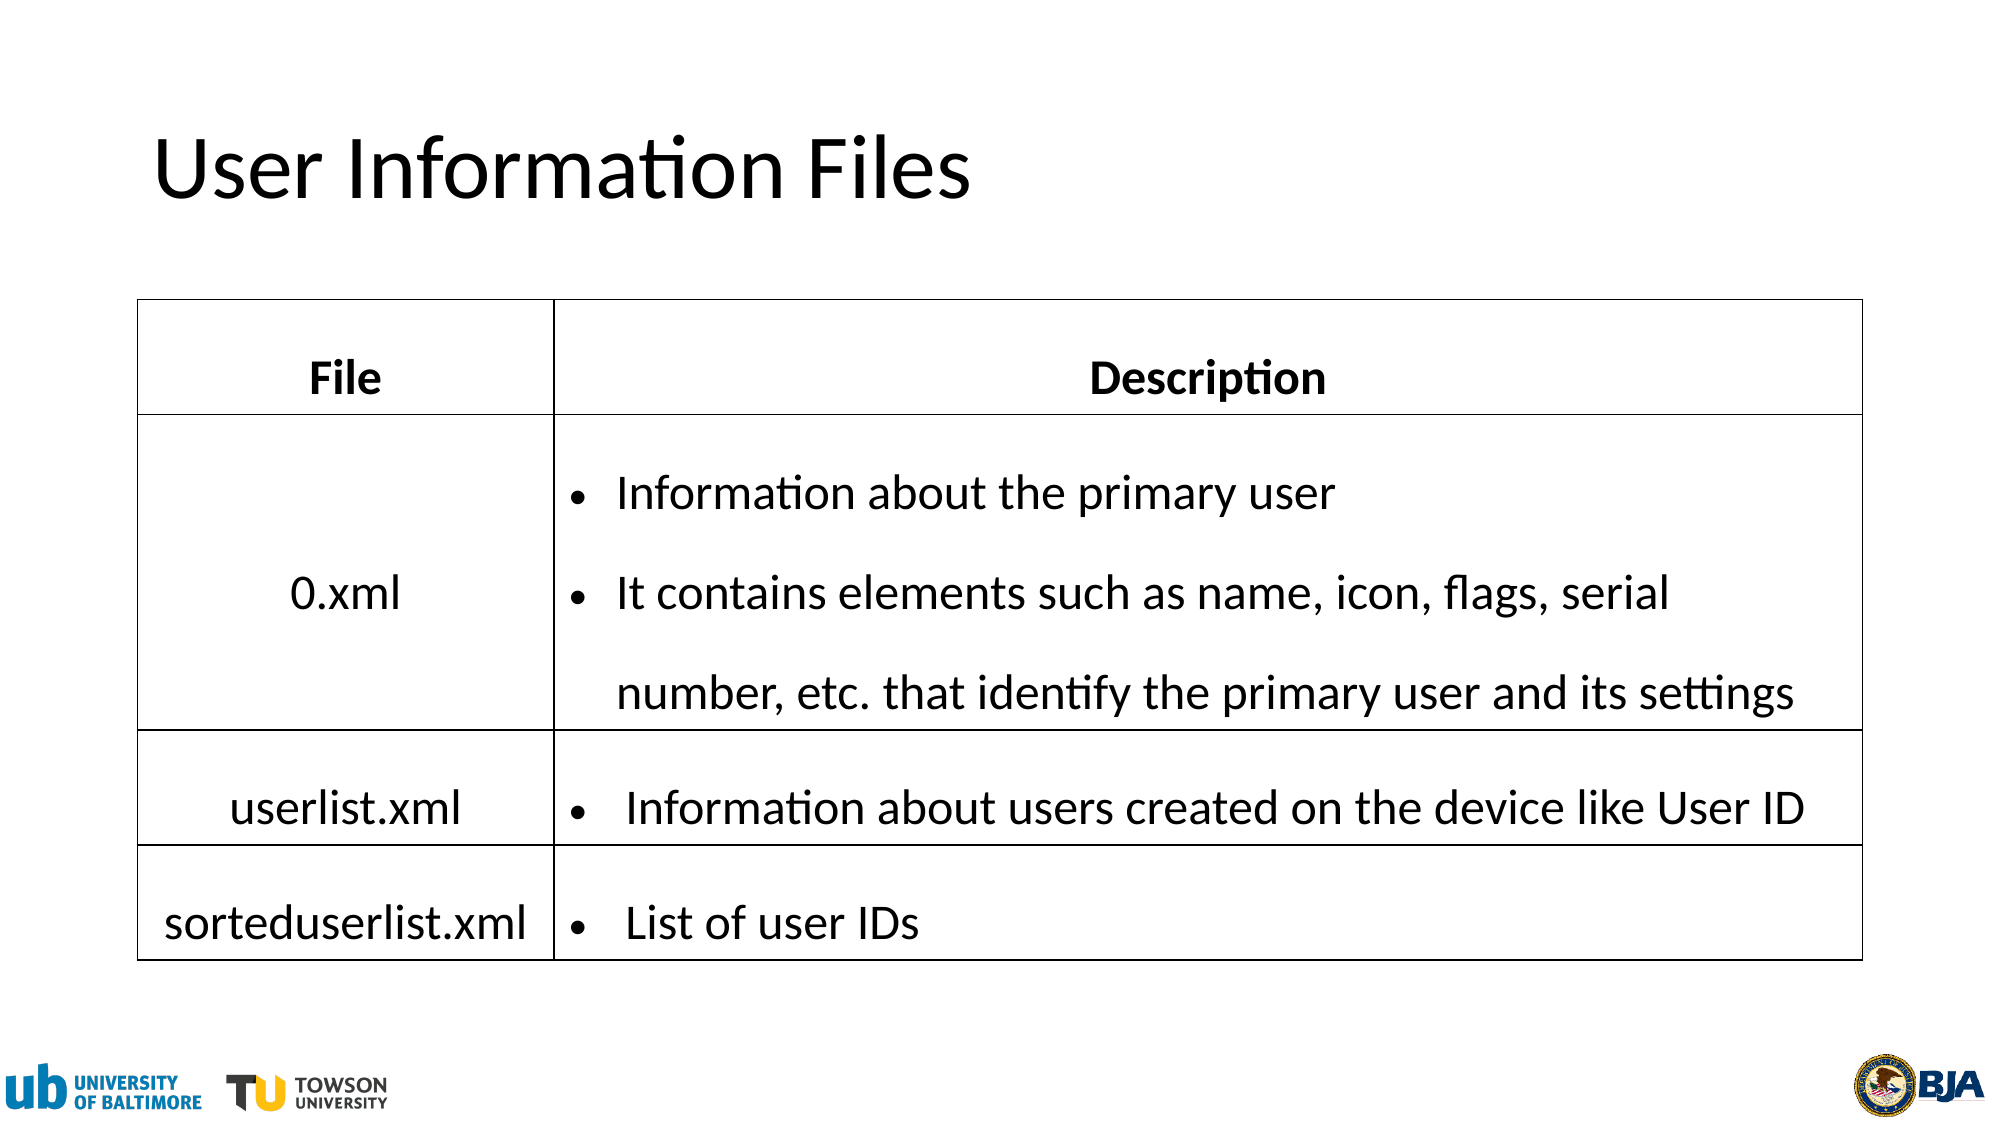

# User Information Files
| File | Description |
| --- | --- |
| 0.xml | Information about the primary user It contains elements such as name, icon, flags, serial number, etc. that identify the primary user and its settings |
| userlist.xml | Information about users created on the device like User ID |
| sorteduserlist.xml | List of user IDs |